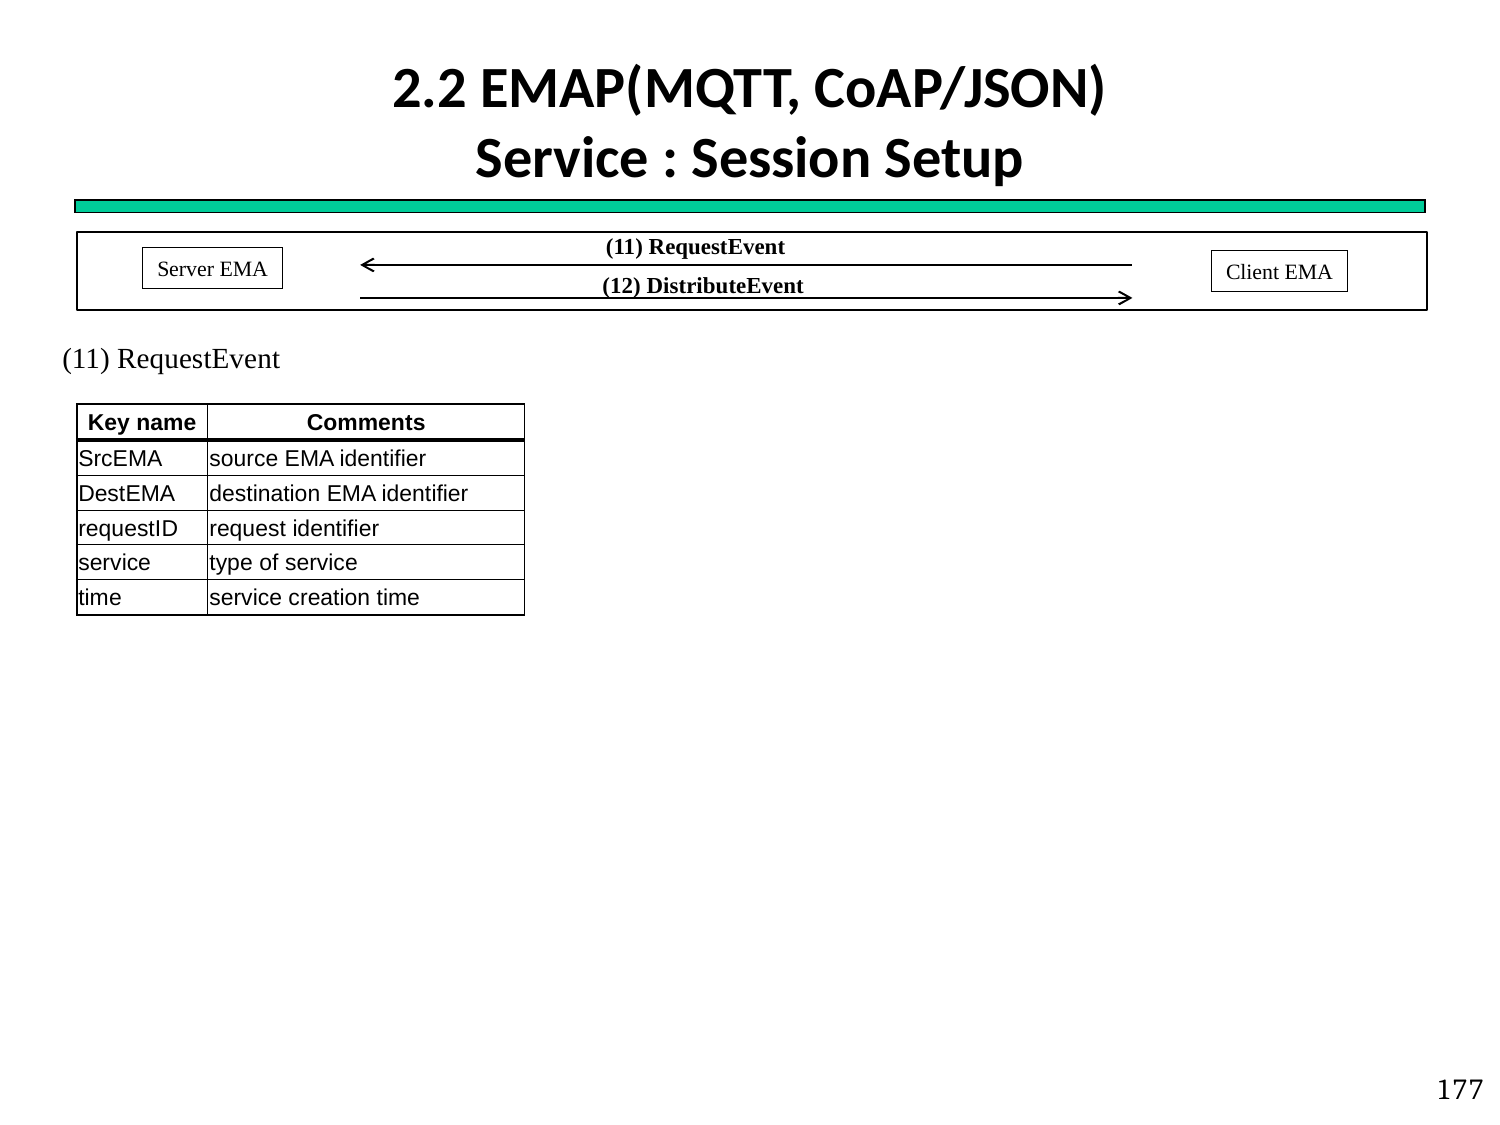

# 2.2 EMAP(MQTT, CoAP/JSON) Service : Session Setup
(11) RequestEvent

Server EMA
Client EMA
 (12) DistributeEvent
(11) RequestEvent
| Key name | Comments |
| --- | --- |
| SrcEMA | source EMA identifier |
| DestEMA | destination EMA identifier |
| requestID | request identifier |
| service | type of service |
| time | service creation time |
177